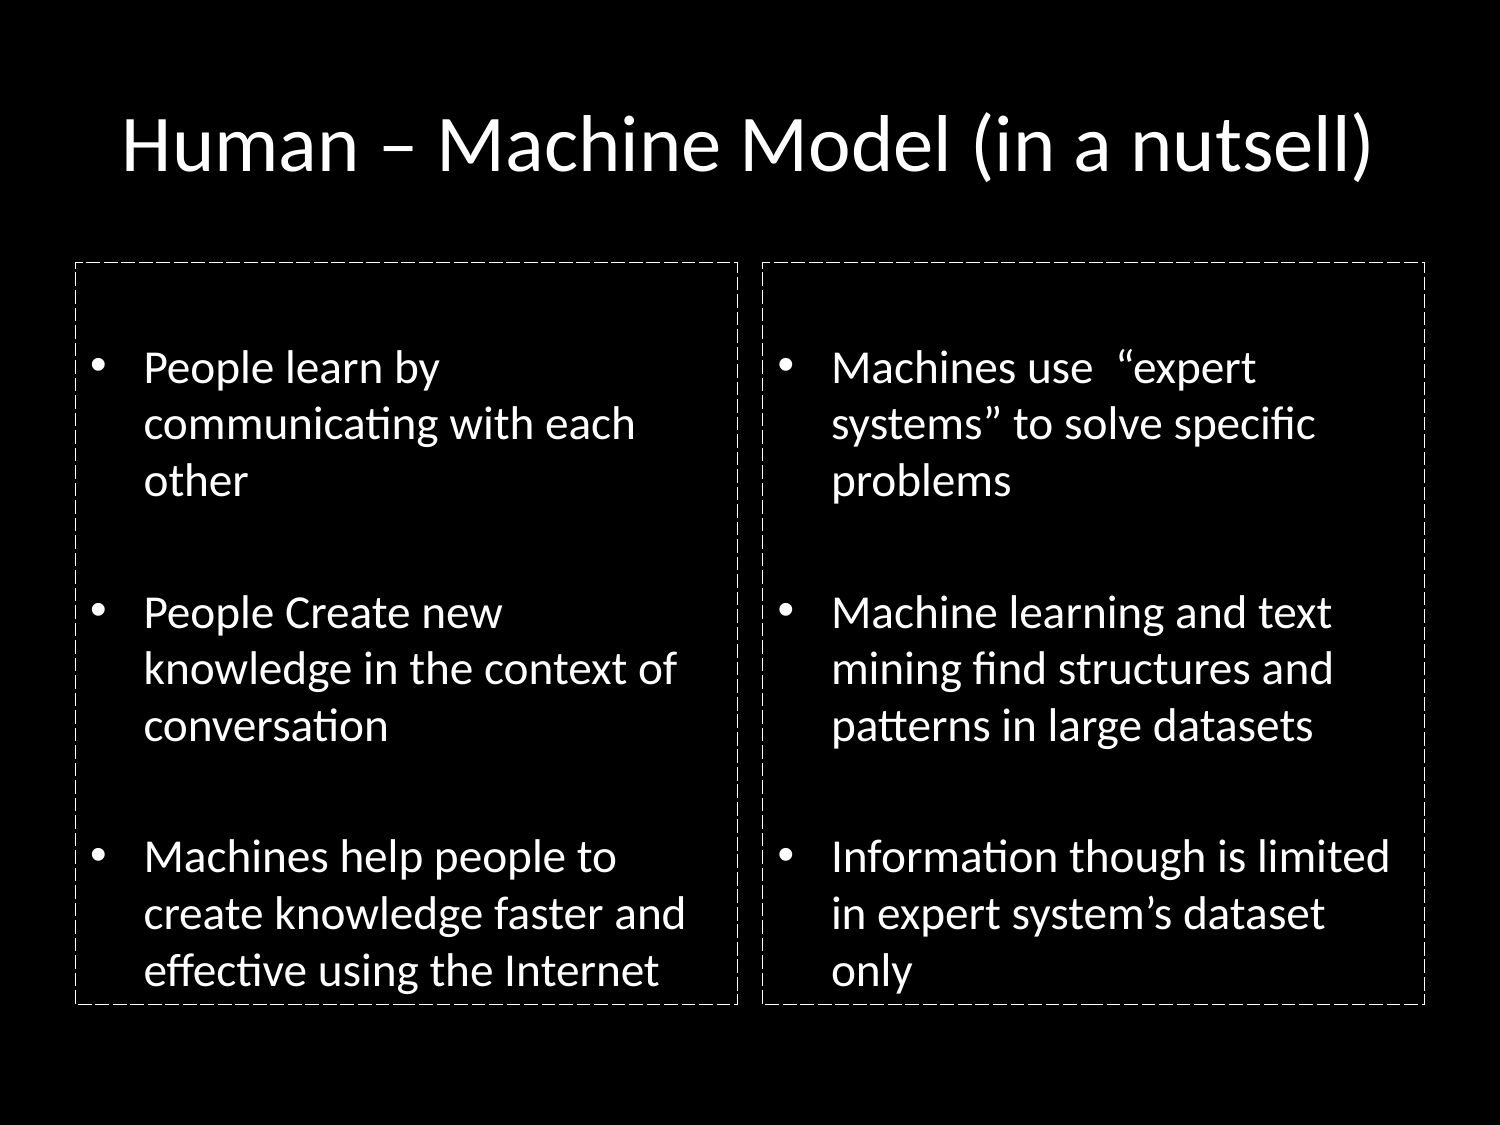

# Human – Machine Model (in a nutsell)

People learn by communicating with each other

People Create new knowledge in the context of conversation

Machines help people to create knowledge faster and effective using the Internet

Machines use  “expert systems” to solve specific problems

Machine learning and text mining find structures and patterns in large datasets

Information though is limited in expert system’s dataset only